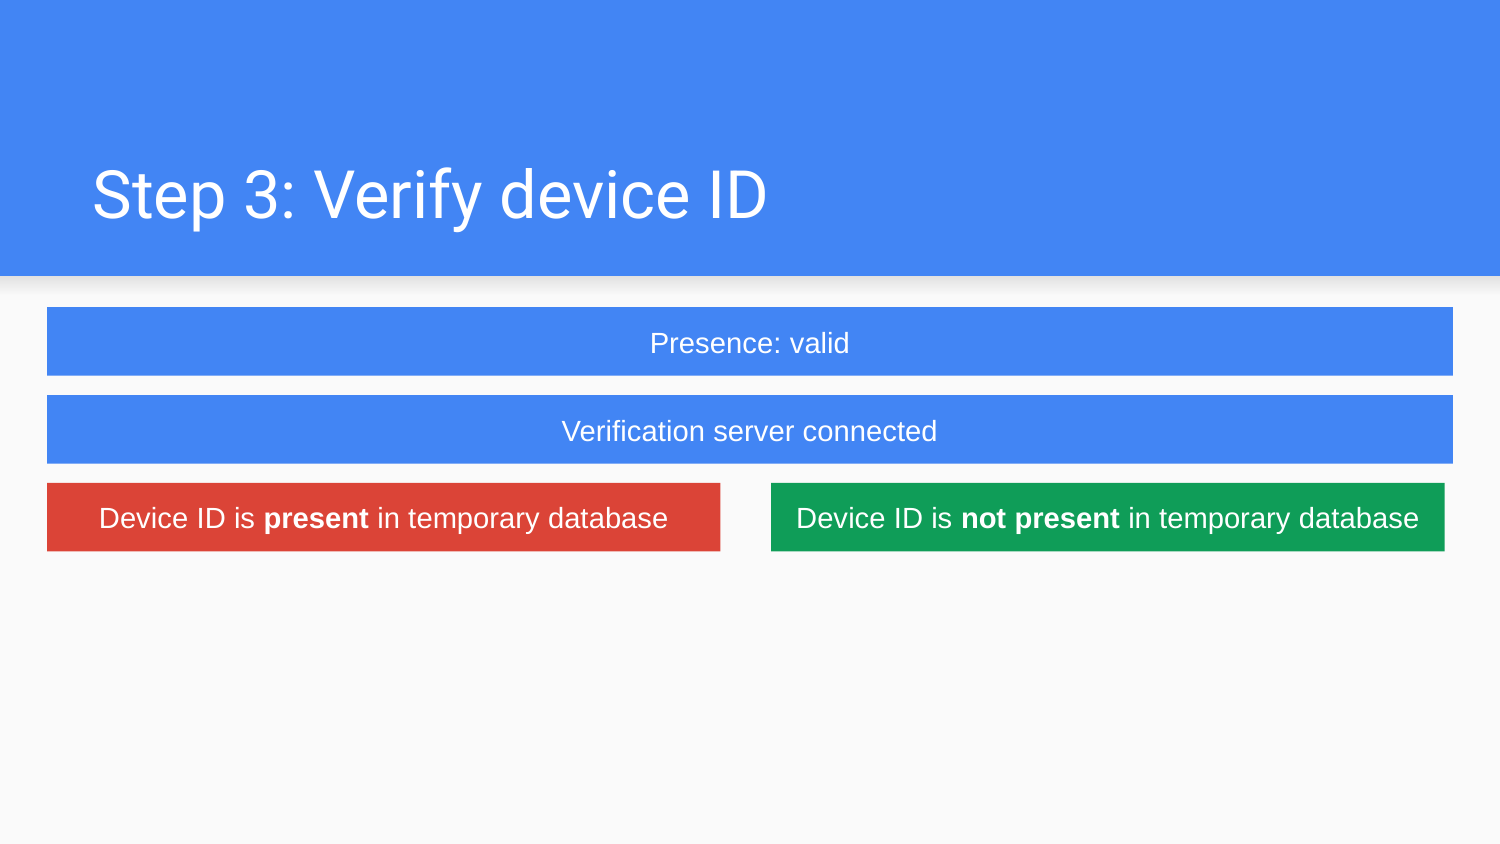

# Step 3: Verify device ID
Presence: valid
Verification server connected
Device ID is present in temporary database
Device ID is not present in temporary database